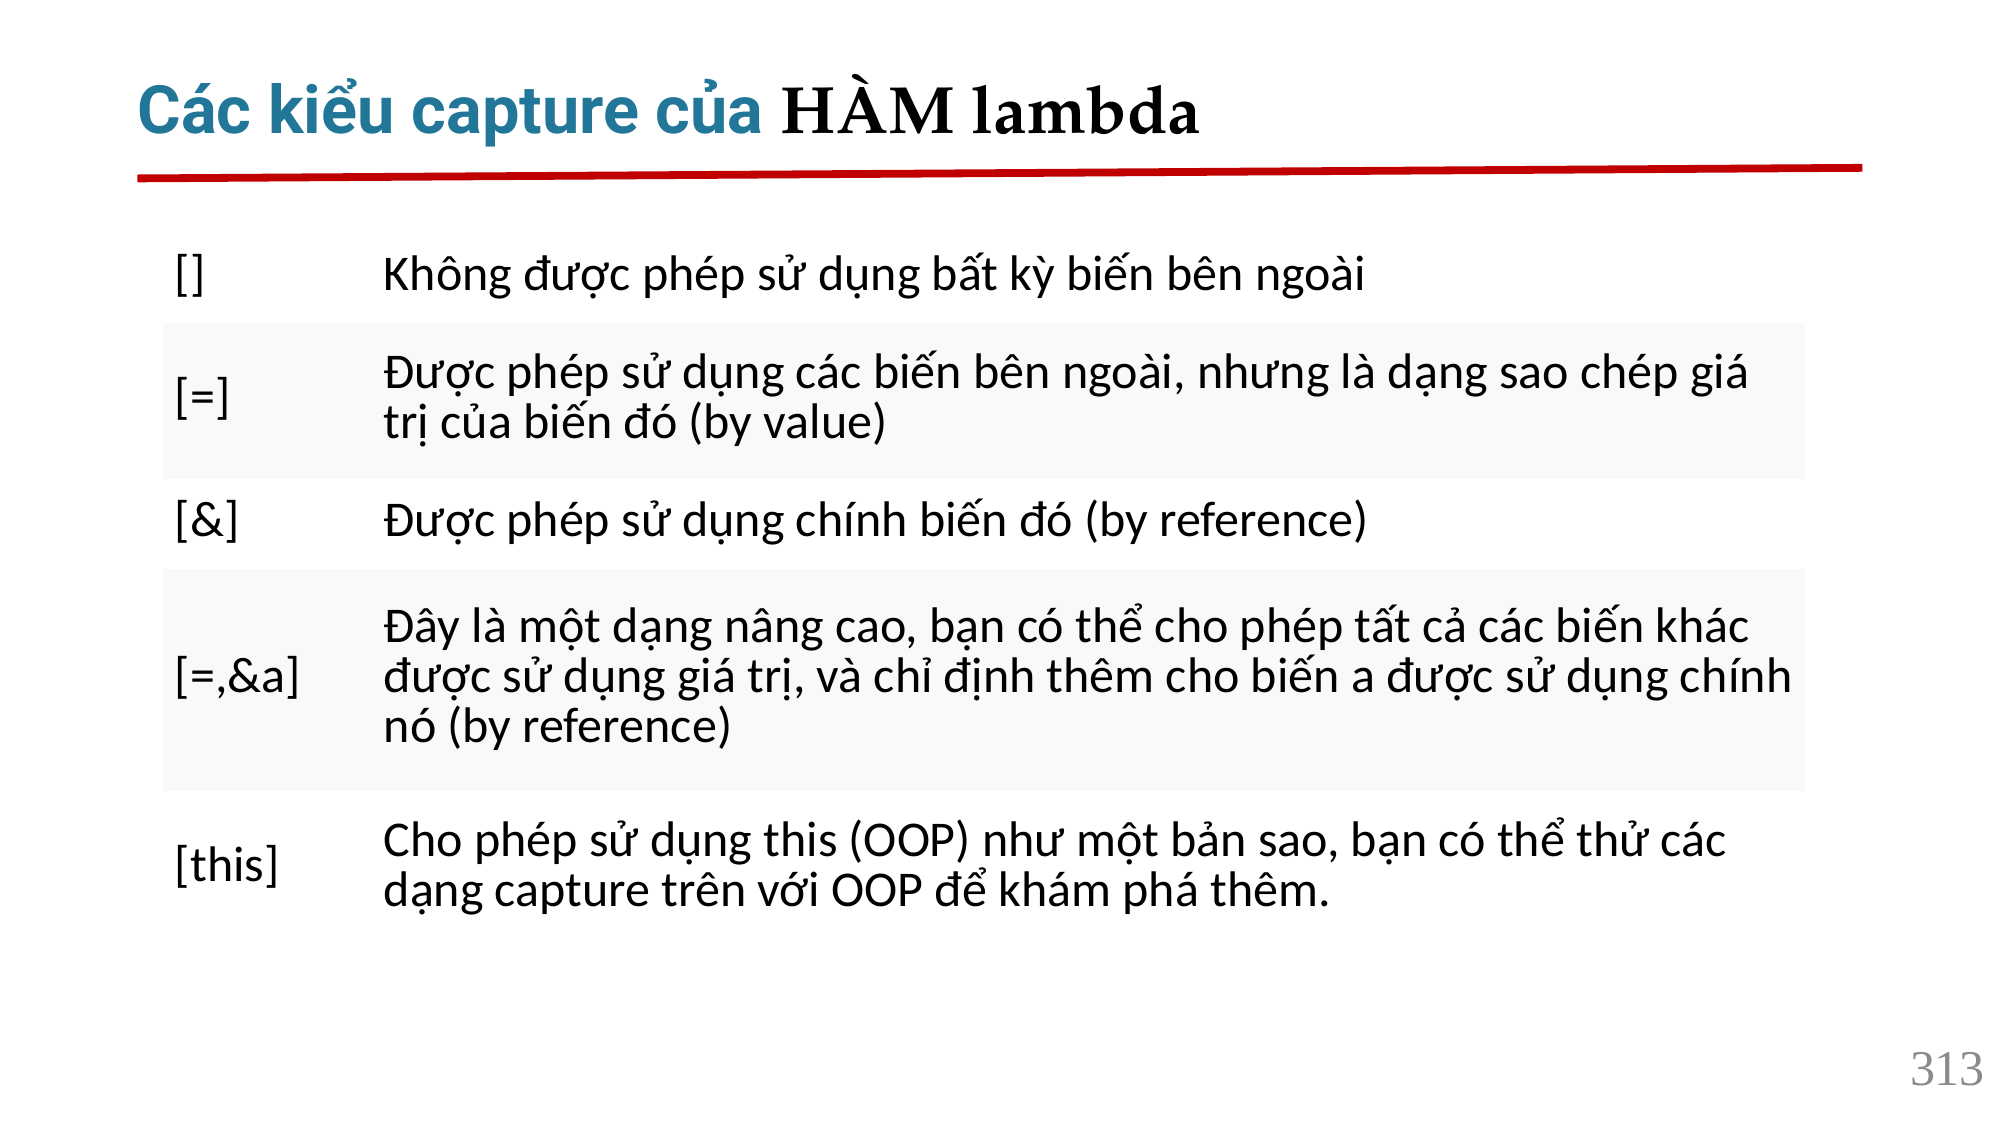

# Các kiểu capture của HÀM lambda
| [] | Không được phép sử dụng bất kỳ biến bên ngoài |
| --- | --- |
| [=] | Được phép sử dụng các biến bên ngoài, nhưng là dạng sao chép giá trị của biến đó (by value) |
| [&] | Được phép sử dụng chính biến đó (by reference) |
| [=,&a] | Đây là một dạng nâng cao, bạn có thể cho phép tất cả các biến khác được sử dụng giá trị, và chỉ định thêm cho biến a được sử dụng chính nó (by reference) |
| [this] | Cho phép sử dụng this (OOP) như một bản sao, bạn có thể thử các dạng capture trên với OOP để khám phá thêm. |
313